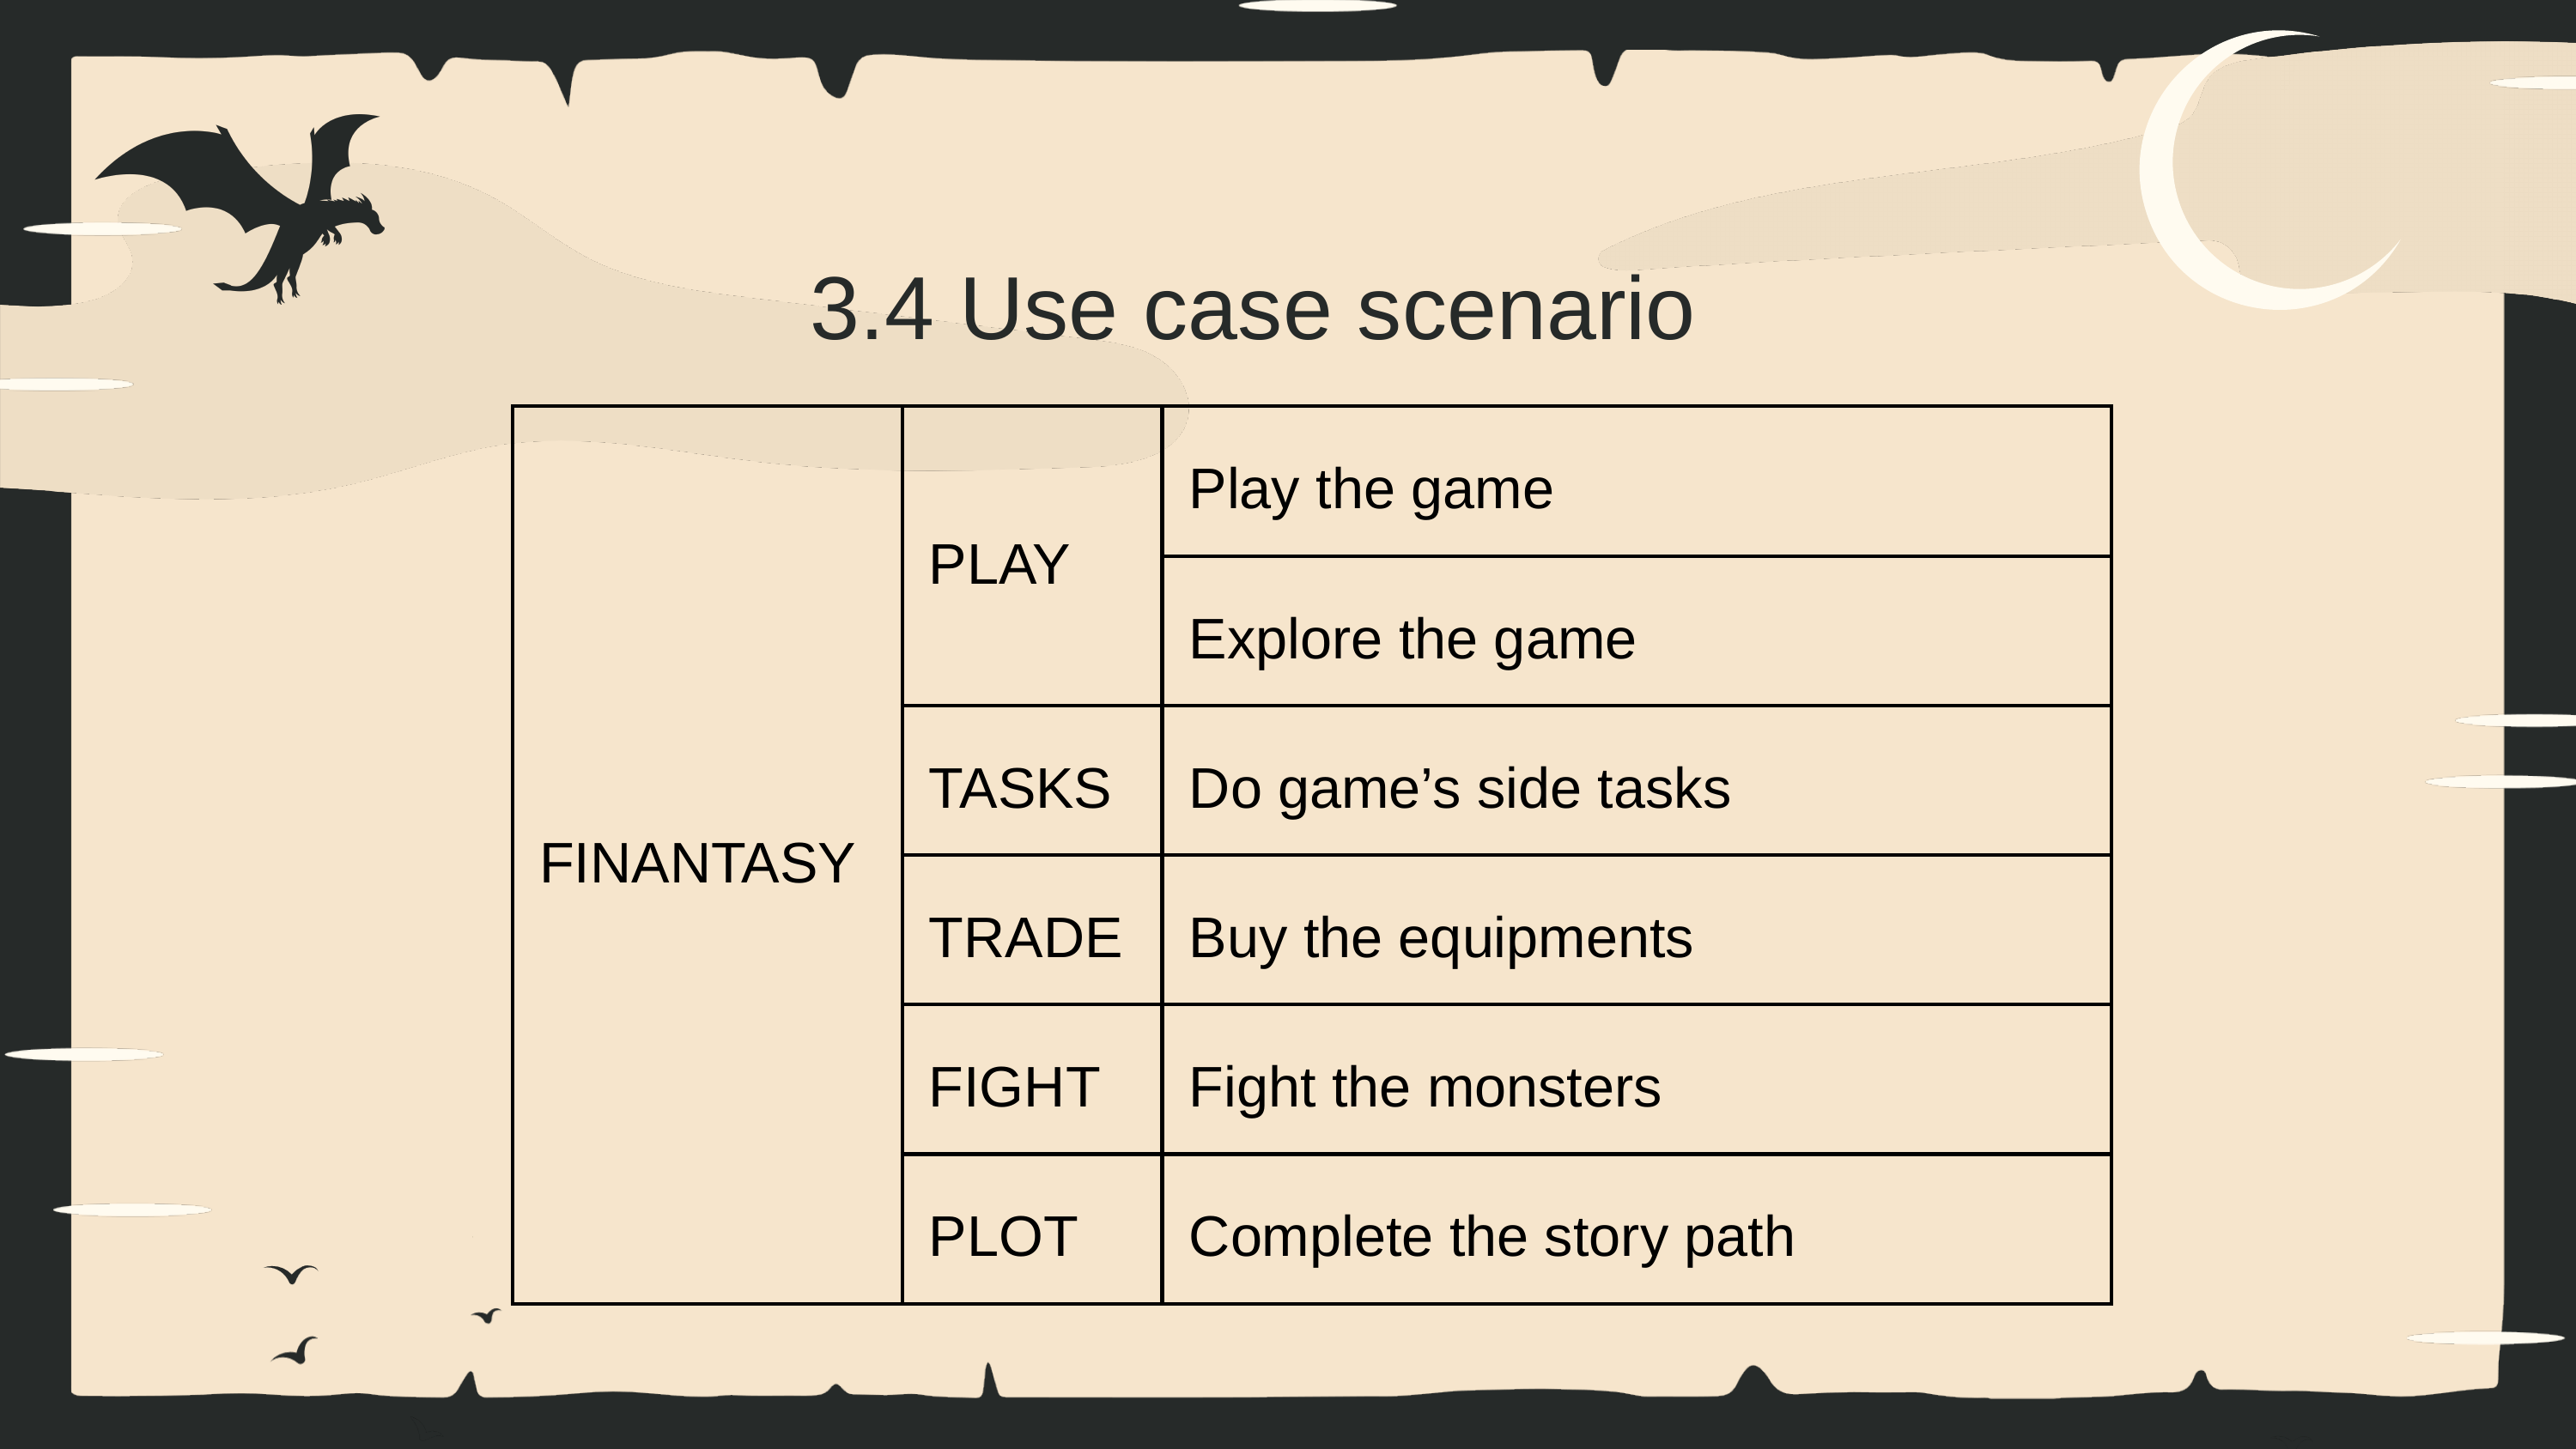

3.4 Use case scenario
| FINANTASY | PLAY | Play the game |
| --- | --- | --- |
| FINANTASY | PLAY | Explore the game |
| FINANTASY | TASKS | Do game’s side tasks |
| FINANTASY | TRADE | Buy the equipments |
| FINANTASY | FIGHT | Fight the monsters |
| FINANTASY | PLOT | Complete the story path |